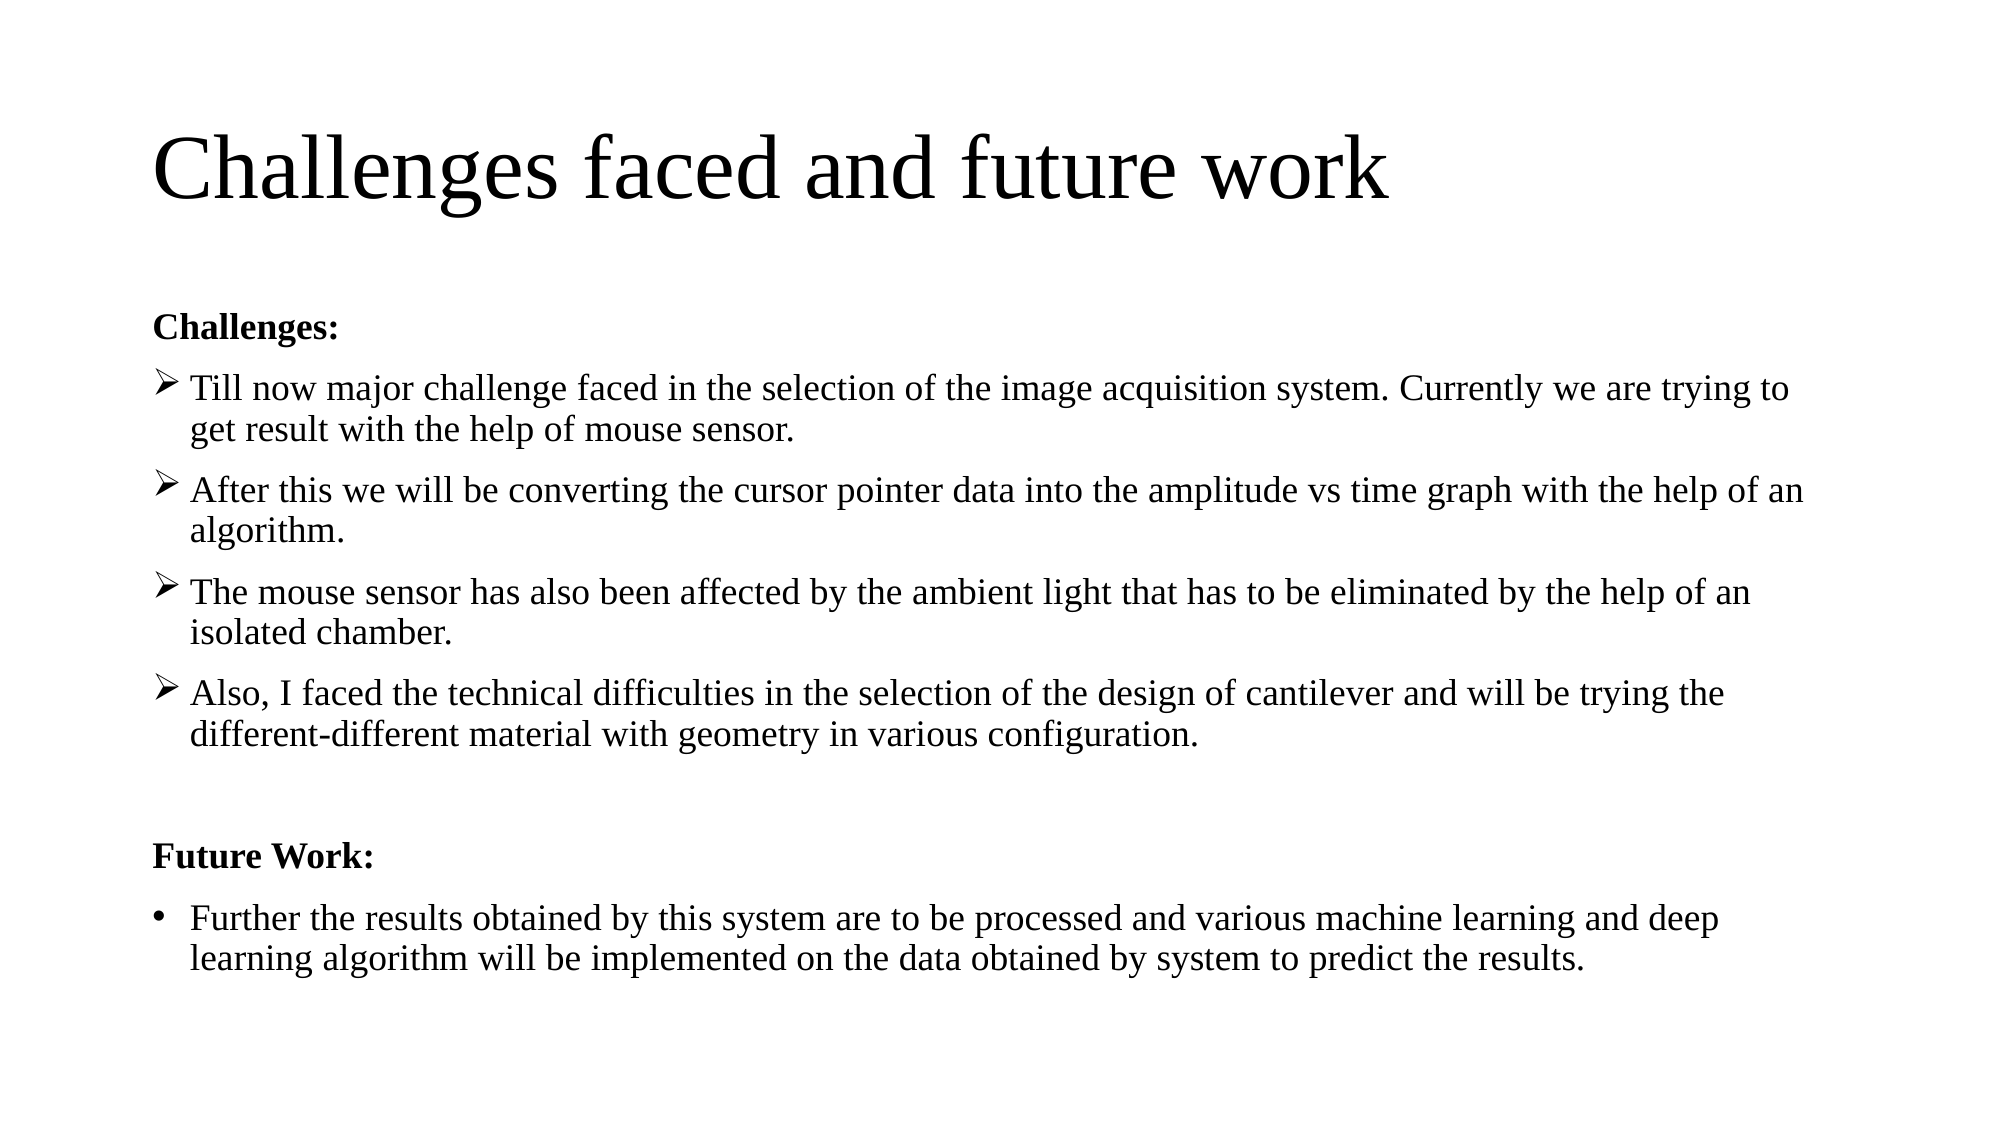

# Challenges faced and future work
Challenges:
Till now major challenge faced in the selection of the image acquisition system. Currently we are trying to get result with the help of mouse sensor.
After this we will be converting the cursor pointer data into the amplitude vs time graph with the help of an algorithm.
The mouse sensor has also been affected by the ambient light that has to be eliminated by the help of an isolated chamber.
Also, I faced the technical difficulties in the selection of the design of cantilever and will be trying the different-different material with geometry in various configuration.

Future Work:
Further the results obtained by this system are to be processed and various machine learning and deep learning algorithm will be implemented on the data obtained by system to predict the results.